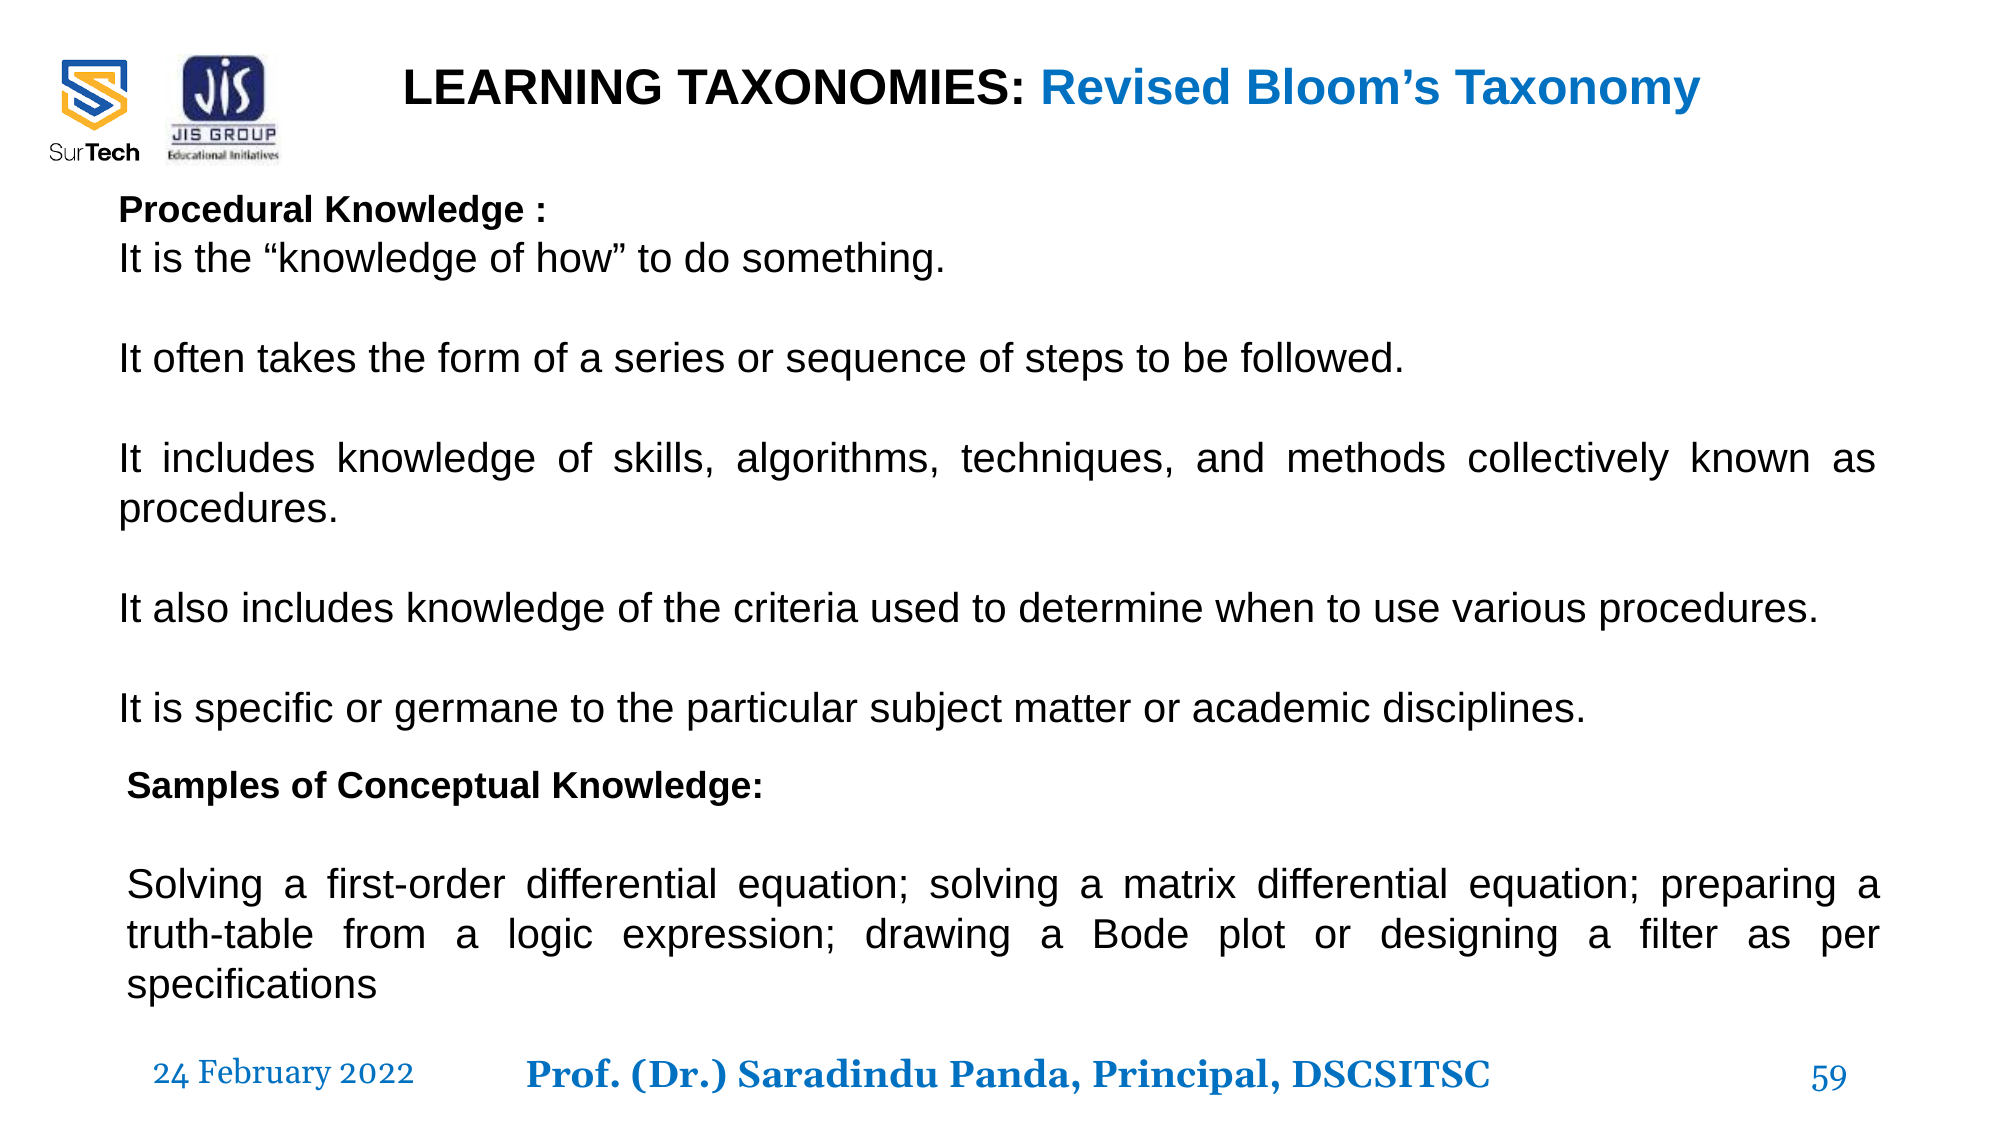

# LEARNING TAXONOMIES: Revised Bloom’s Taxonomy
Procedural Knowledge :
It is the “knowledge of how” to do something.

It often takes the form of a series or sequence of steps to be followed.

It includes knowledge of skills, algorithms, techniques, and methods collectively known as procedures.

It also includes knowledge of the criteria used to determine when to use various procedures.

It is specific or germane to the particular subject matter or academic disciplines.
Samples of Conceptual Knowledge:

Solving a first-order differential equation; solving a matrix differential equation; preparing a truth-table from a logic expression; drawing a Bode plot or designing a filter as per specifications
24 February 2022
Prof. (Dr.) Saradindu Panda, Principal, DSCSITSC
59